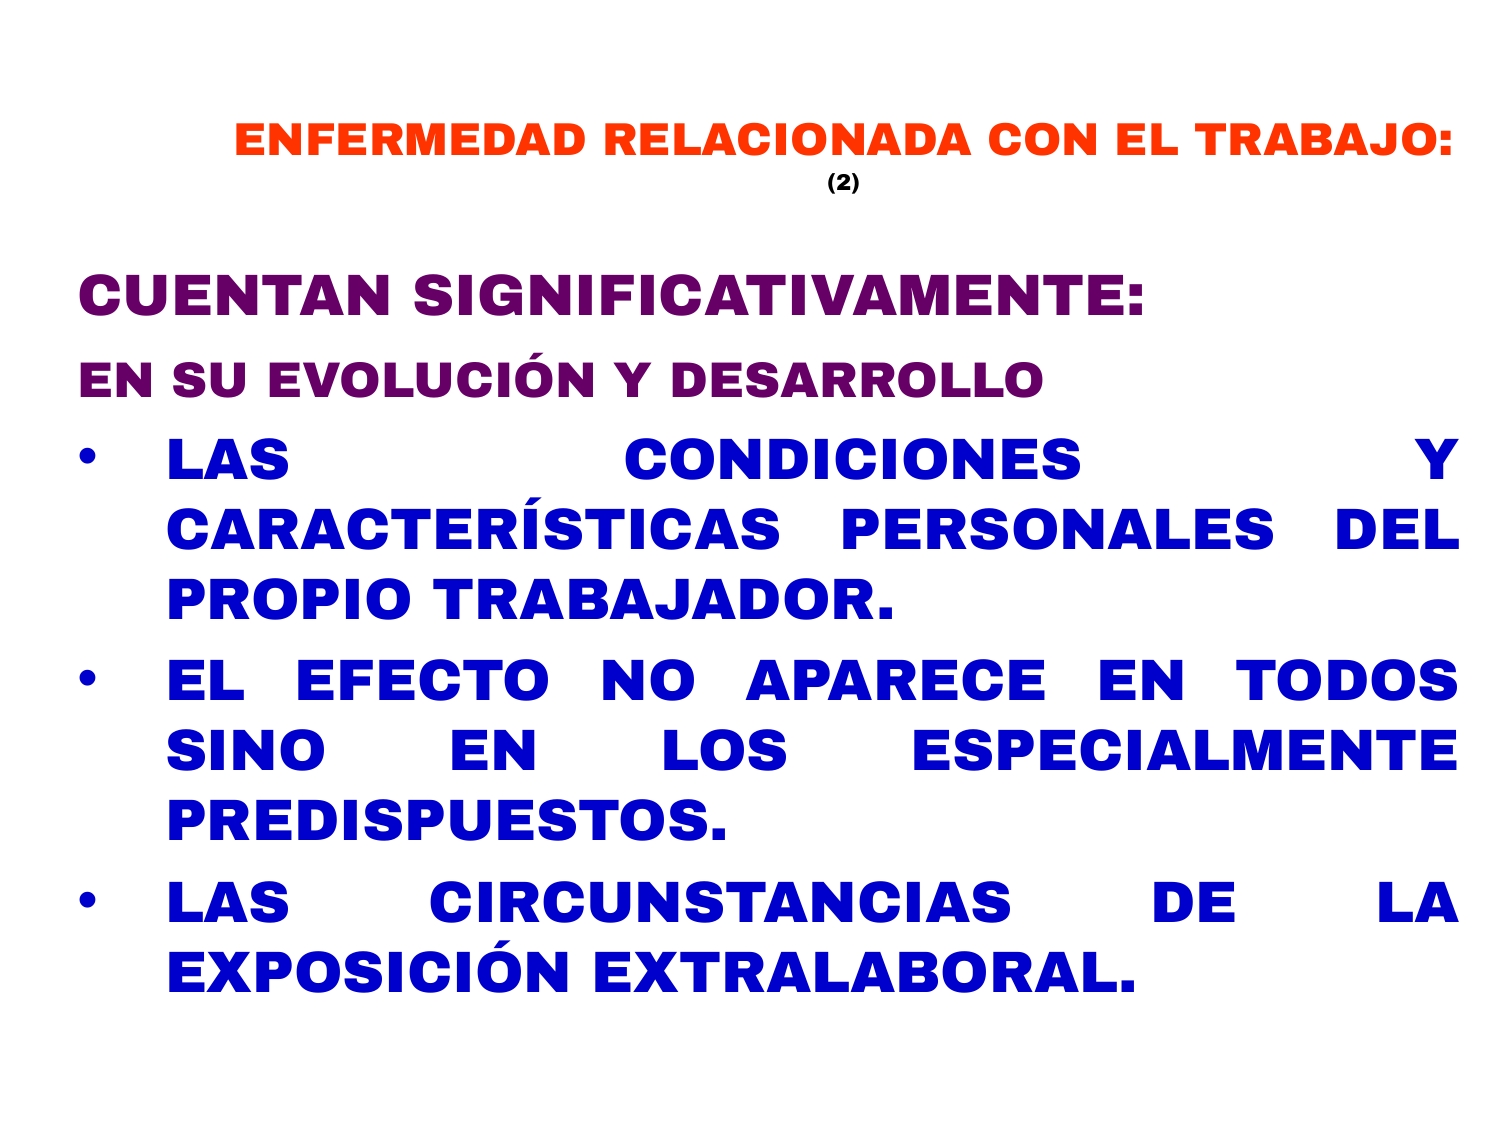

# ENFERMEDAD RELACIONADA CON EL TRABAJO: (2)
CUENTAN SIGNIFICATIVAMENTE:
EN SU EVOLUCIÓN Y DESARROLLO
LAS CONDICIONES Y CARACTERÍSTICAS PERSONALES DEL PROPIO TRABAJADOR.
EL EFECTO NO APARECE EN TODOS SINO EN LOS ESPECIALMENTE PREDISPUESTOS.
LAS CIRCUNSTANCIAS DE LA EXPOSICIÓN EXTRALABORAL.